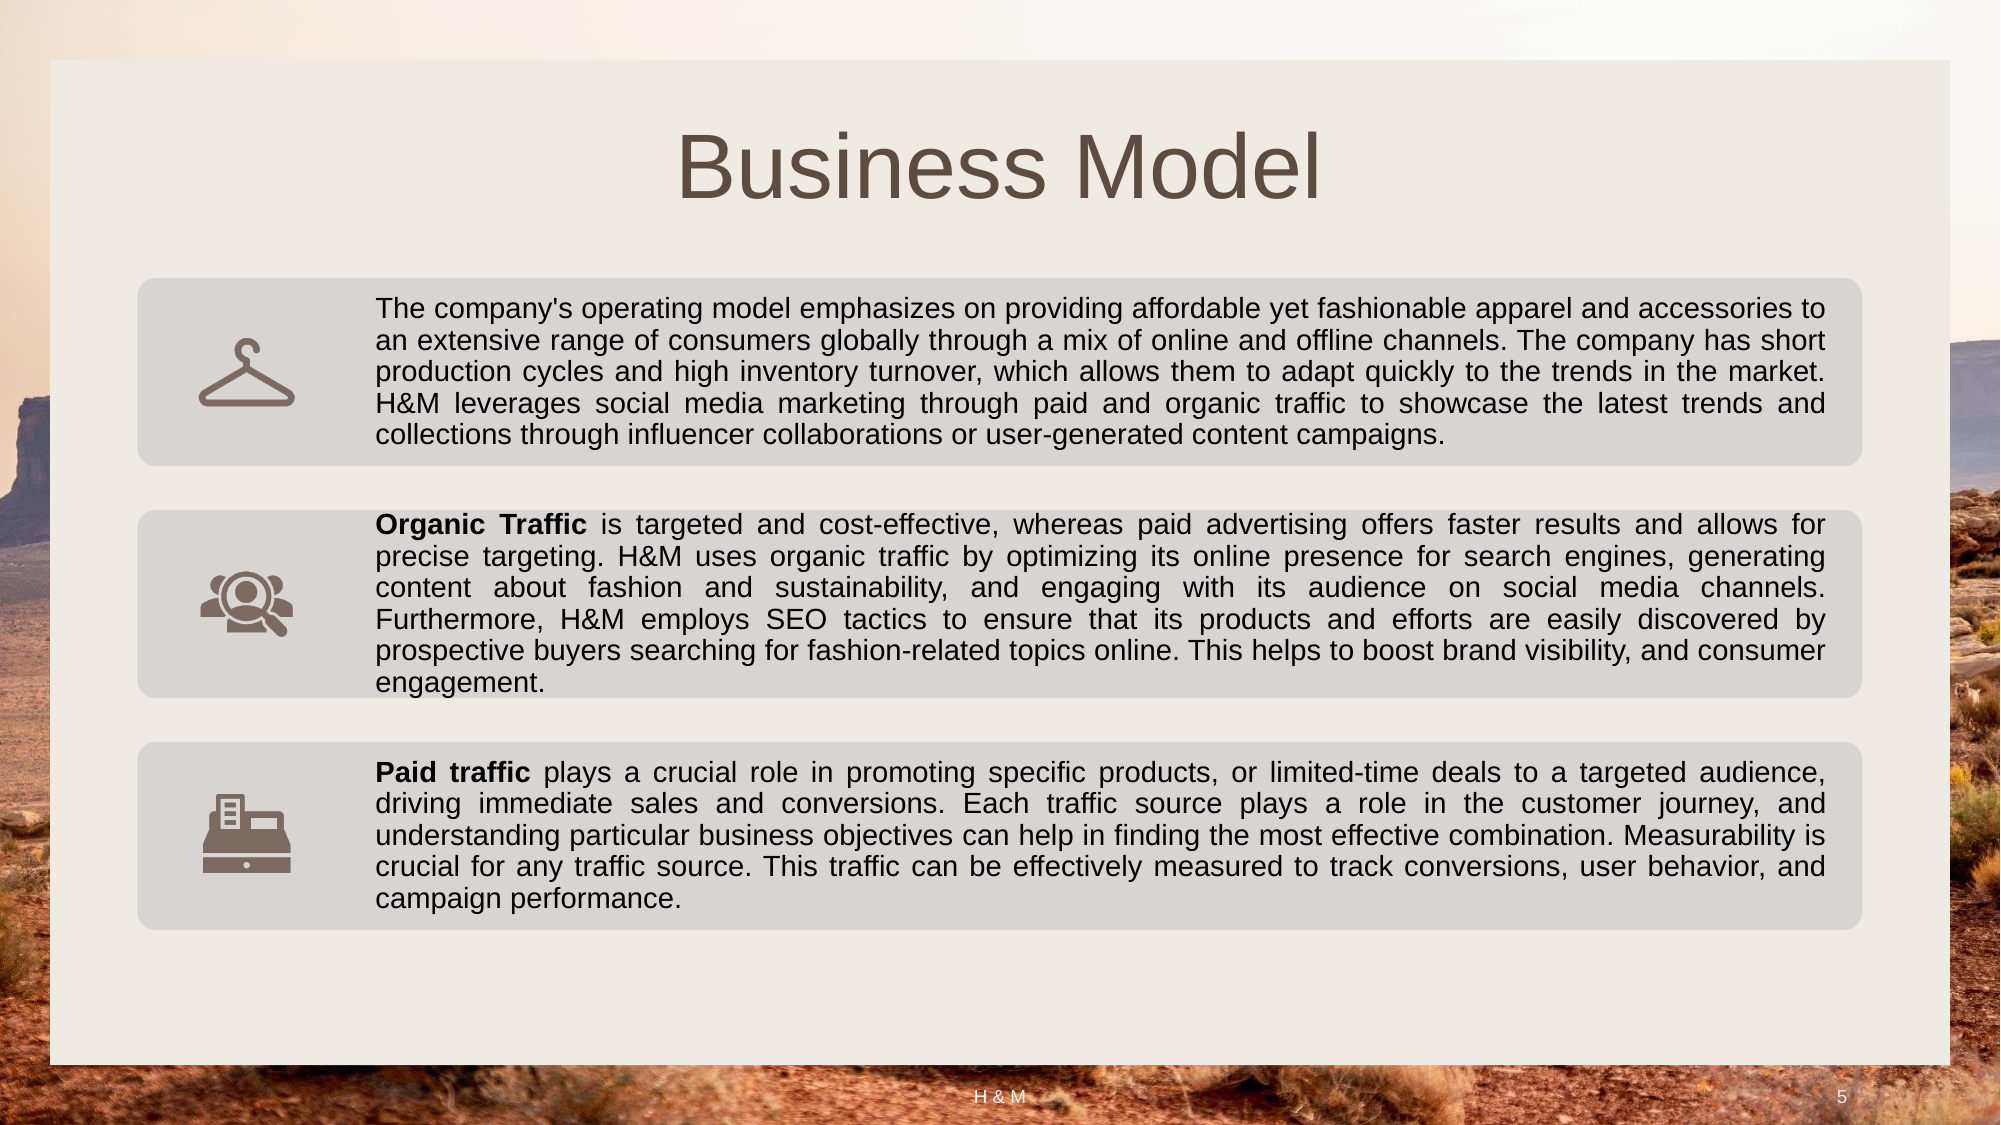

# Business Model
The company's operating model emphasizes on providing affordable yet fashionable apparel and accessories to an extensive range of consumers globally through a mix of online and offline channels. The company has short production cycles and high inventory turnover, which allows them to adapt quickly to the trends in the market. H&M leverages social media marketing through paid and organic traffic to showcase the latest trends and collections through influencer collaborations or user-generated content campaigns.
Organic Traffic is targeted and cost-effective, whereas paid advertising offers faster results and allows for precise targeting. H&M uses organic traffic by optimizing its online presence for search engines, generating content about fashion and sustainability, and engaging with its audience on social media channels. Furthermore, H&M employs SEO tactics to ensure that its products and efforts are easily discovered by prospective buyers searching for fashion-related topics online. This helps to boost brand visibility, and consumer engagement.
Paid traffic plays a crucial role in promoting specific products, or limited-time deals to a targeted audience, driving immediate sales and conversions. Each traffic source plays a role in the customer journey, and understanding particular business objectives can help in finding the most effective combination. Measurability is crucial for any traffic source. This traffic can be effectively measured to track conversions, user behavior, and campaign performance.
H & M
5